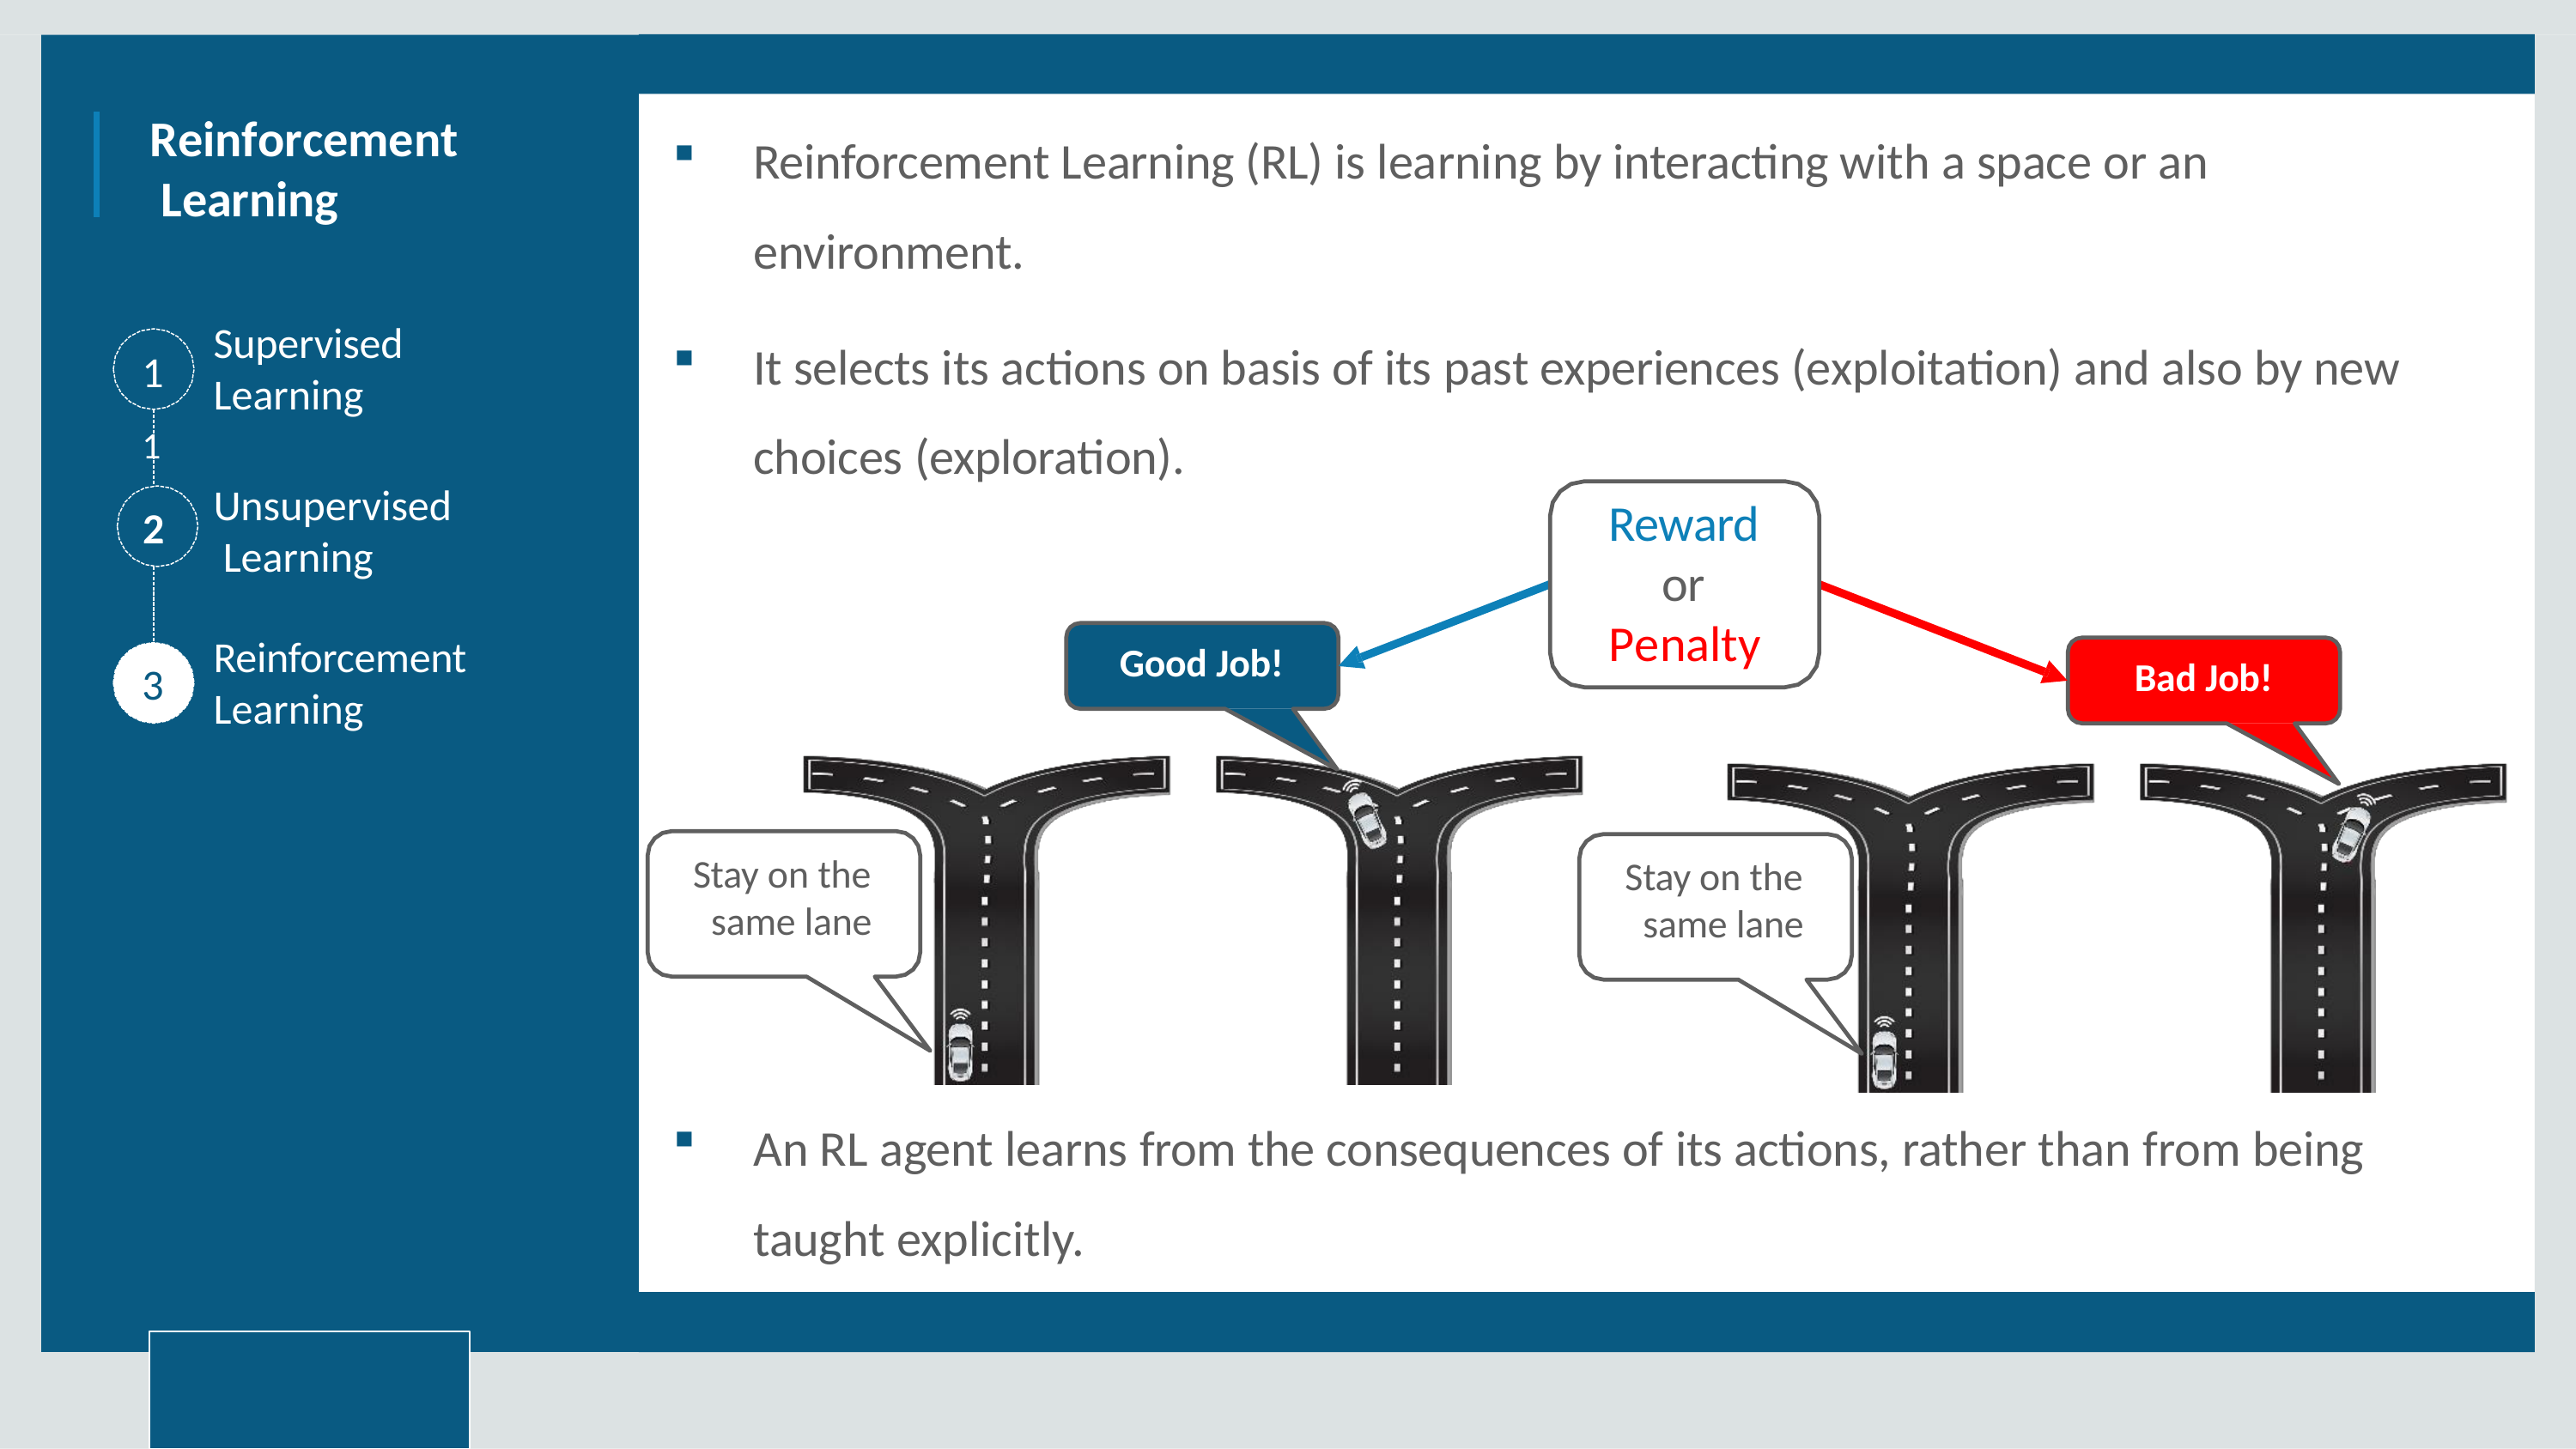

Reinforcement Learning (RL) is learning by interacting with a space or an  environment.
Reinforcement  Learning

It selects its actions on basis of its past experiences (exploitation) and also by new  choices (exploration).
Reward
or
Supervised
Learning

11

Unsupervised  Learning

2

Penalty

Reinforcement
Learning
Good Job!

Bad Job!
3

Stay on the  same lane
Stay on the  same lane
An RL agent learns from the consequences of its actions, rather than from being
taught explicitly.